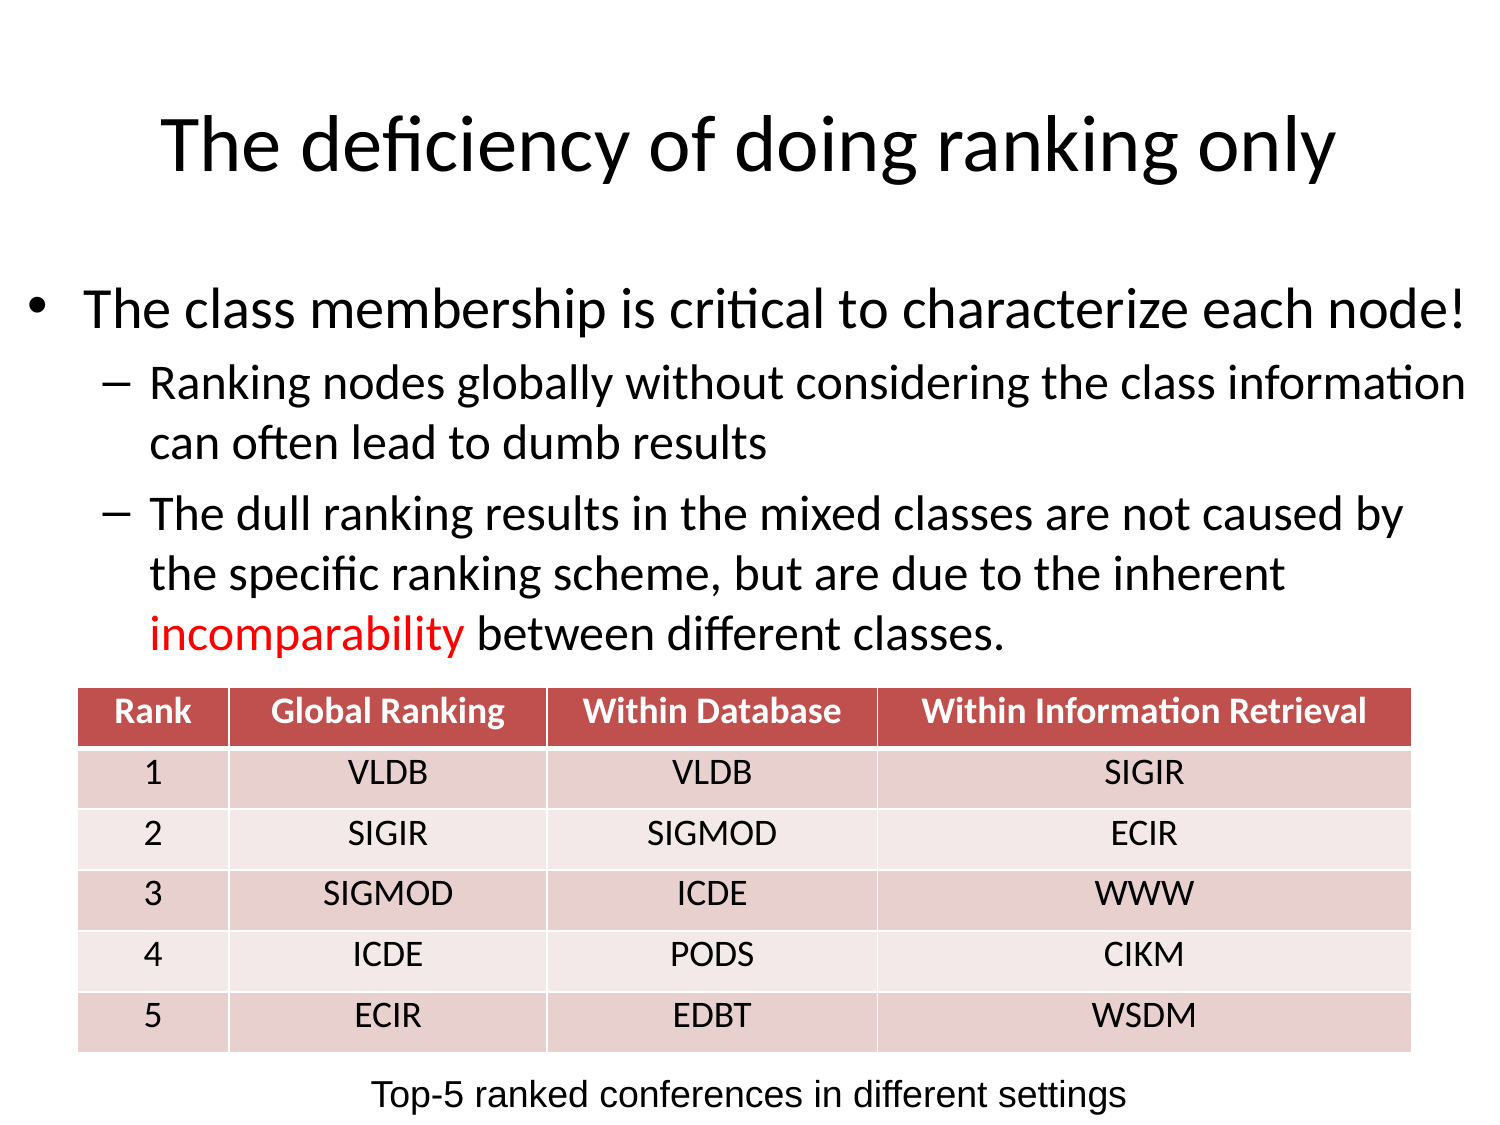

# The deficiency of doing ranking only
The class membership is critical to characterize each node!
Ranking nodes globally without considering the class information can often lead to dumb results
The dull ranking results in the mixed classes are not caused by the specific ranking scheme, but are due to the inherent incomparability between different classes.
| Rank | Global Ranking | Within Database | Within Information Retrieval |
| --- | --- | --- | --- |
| 1 | VLDB | VLDB | SIGIR |
| 2 | SIGIR | SIGMOD | ECIR |
| 3 | SIGMOD | ICDE | WWW |
| 4 | ICDE | PODS | CIKM |
| 5 | ECIR | EDBT | WSDM |
Top-5 ranked conferences in different settings